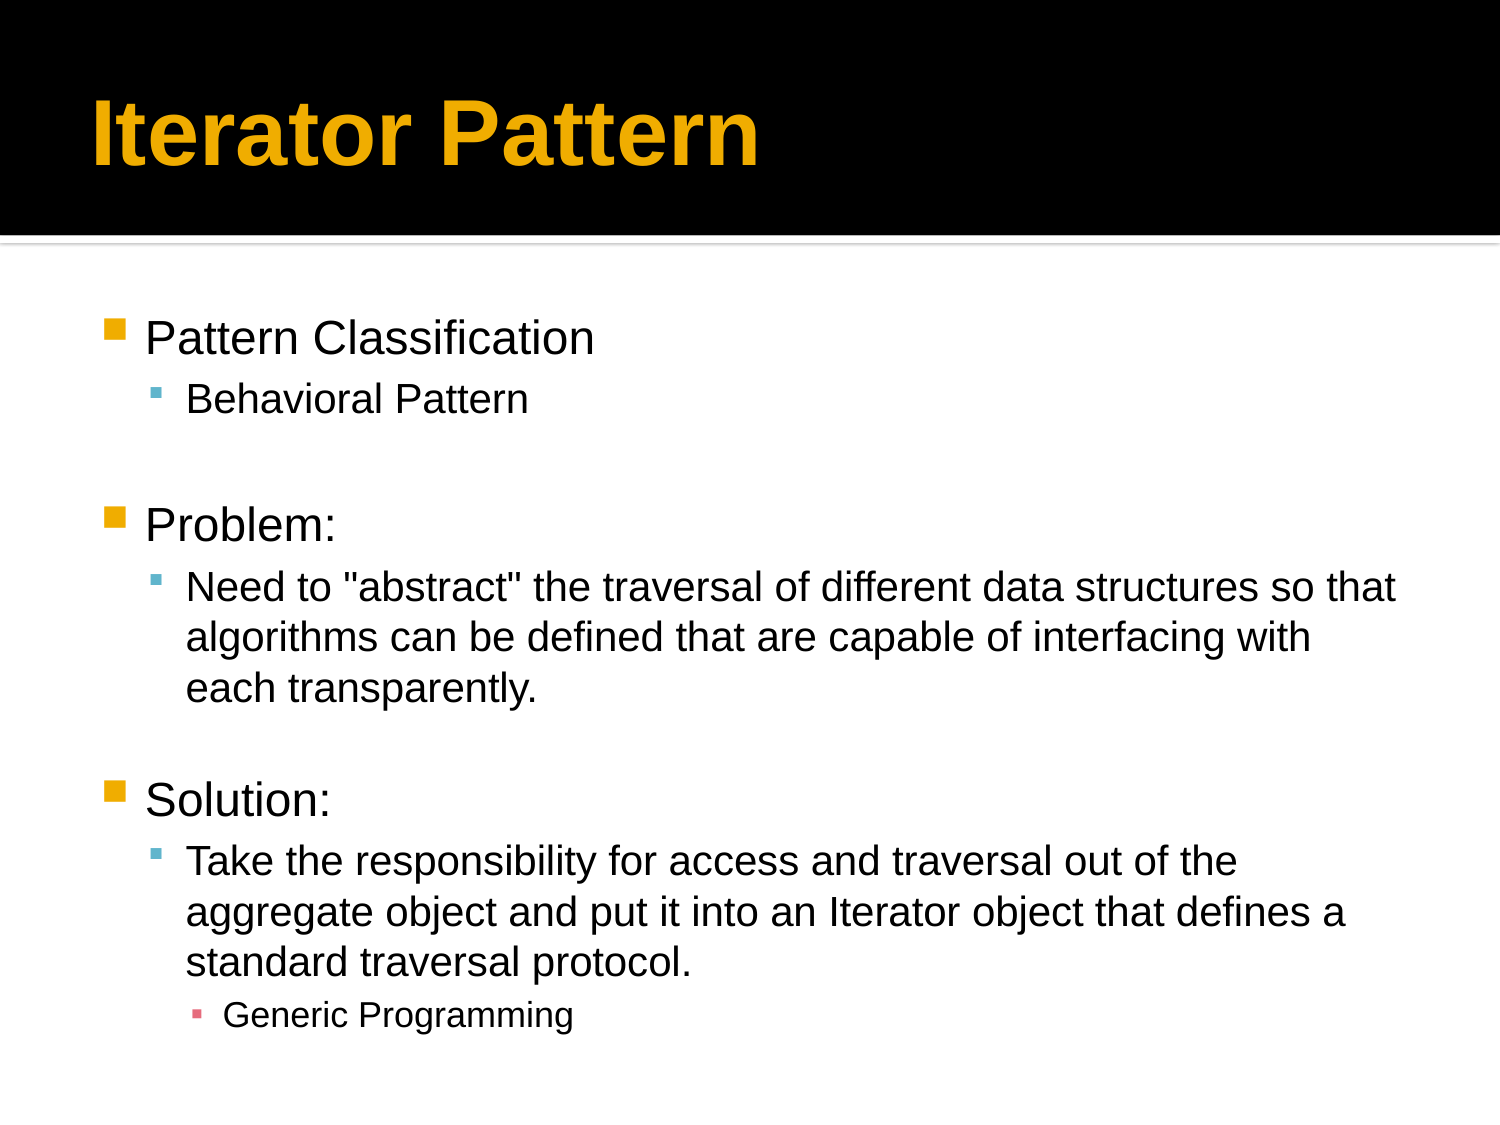

# Iterator Pattern
Pattern Classification
Behavioral Pattern

Problem:
Need to "abstract" the traversal of different data structures so that algorithms can be defined that are capable of interfacing with each transparently.

Solution:
Take the responsibility for access and traversal out of the aggregate object and put it into an Iterator object that defines a standard traversal protocol.
Generic Programming